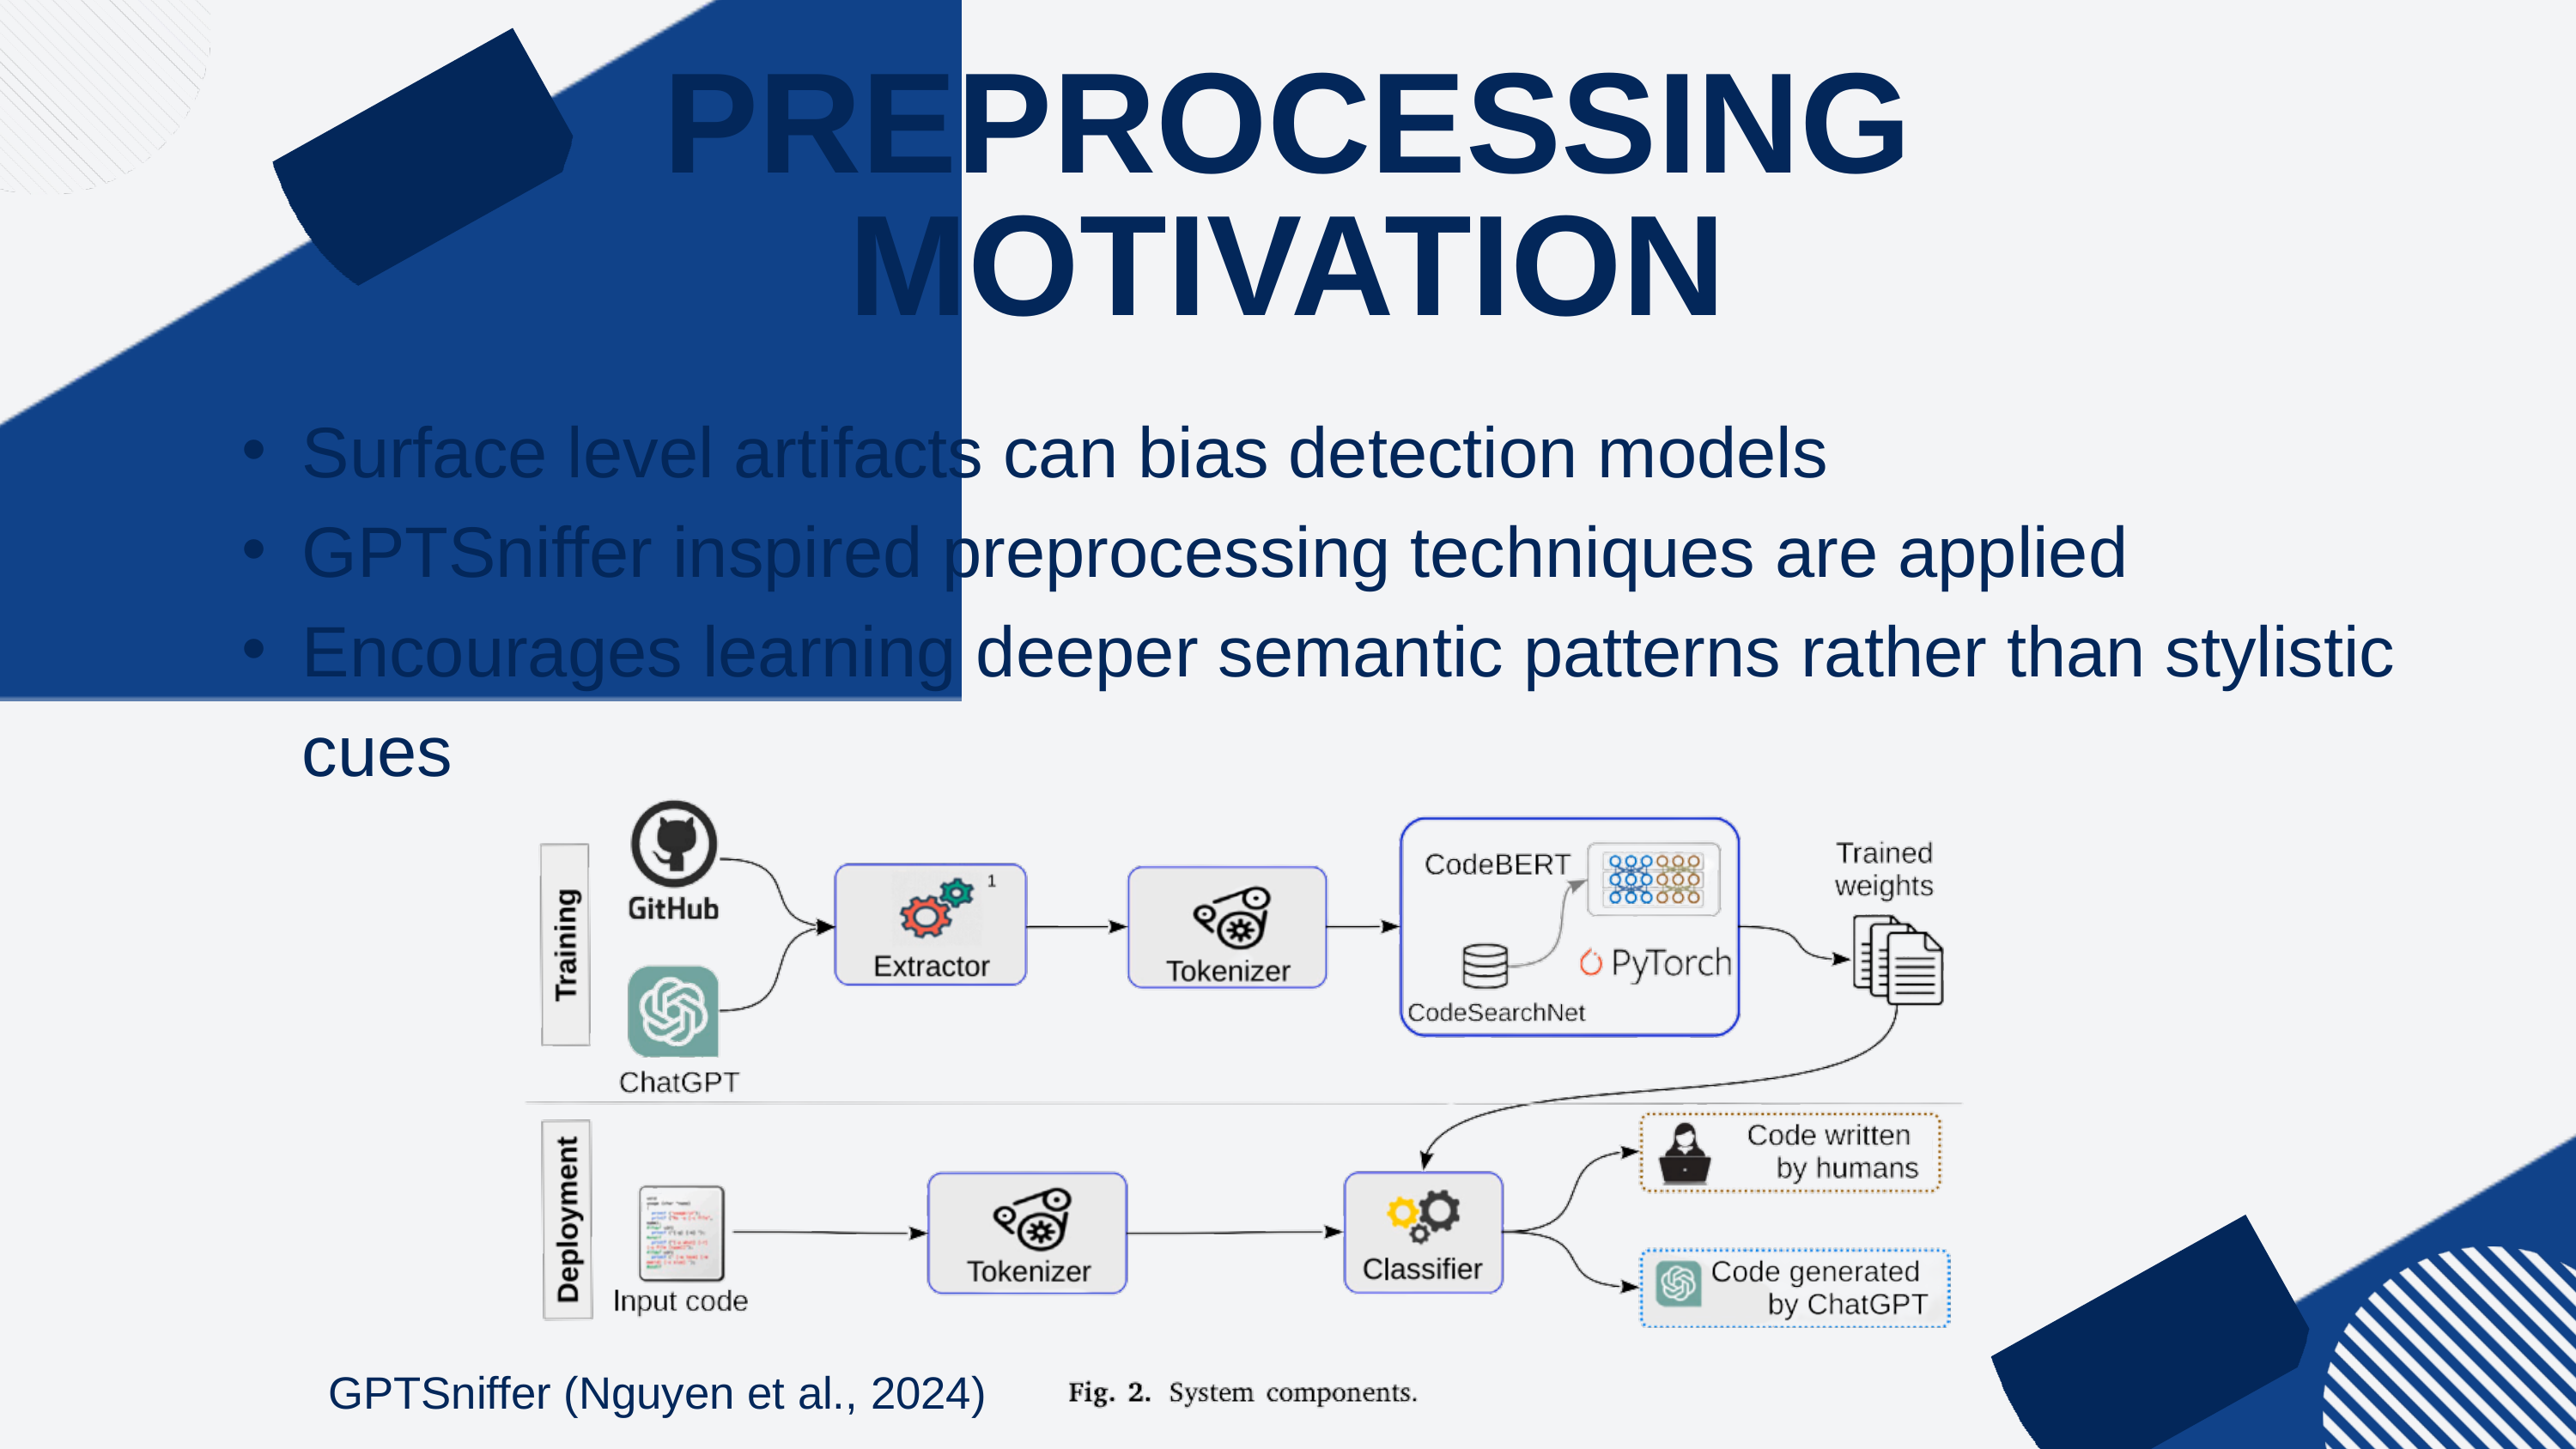

PREPROCESSING MOTIVATION

Surface level artifacts can bias detection models
GPTSniffer inspired preprocessing techniques are applied
Encourages learning deeper semantic patterns rather than stylistic cues

GPTSniffer (Nguyen et al., 2024)